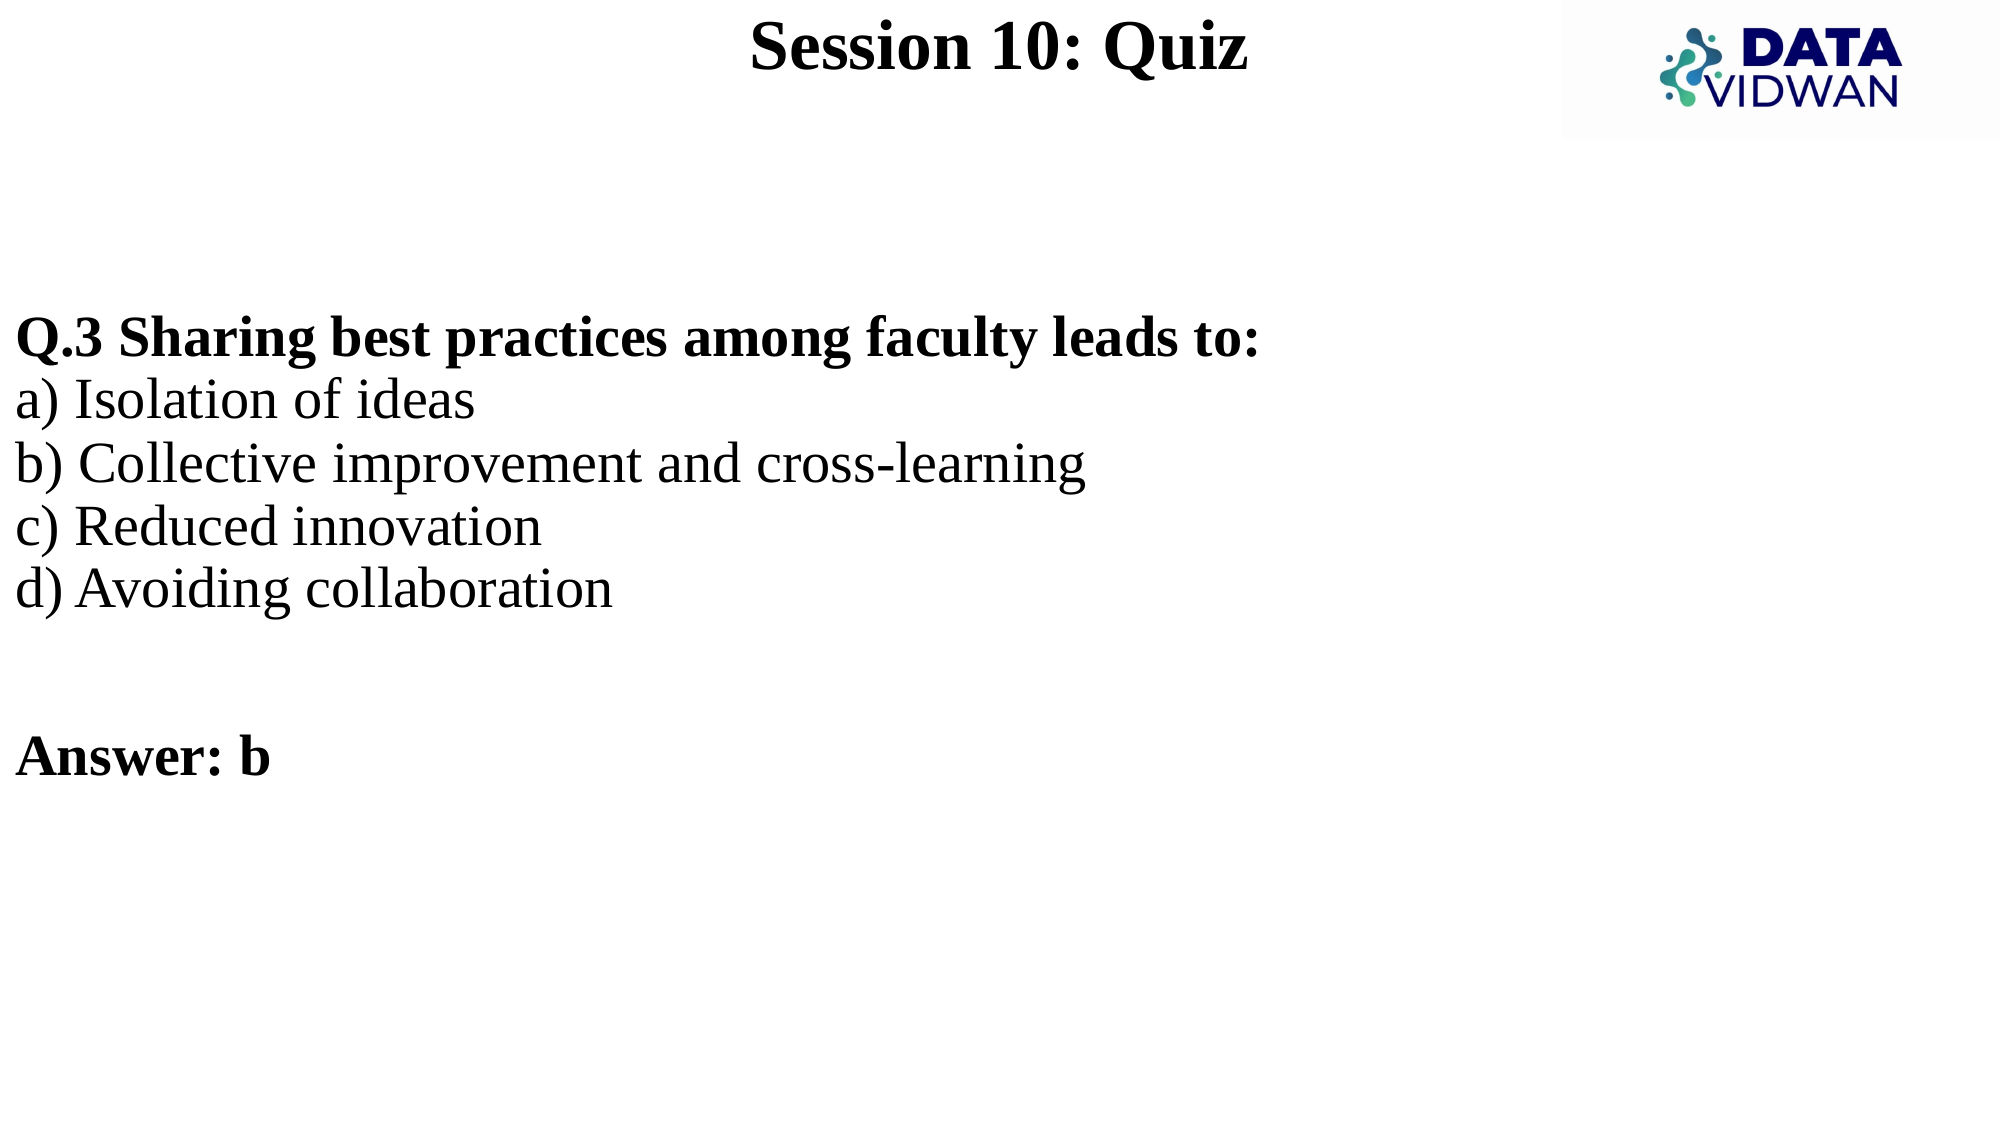

# Session 10: Quiz

Q.3 Sharing best practices among faculty leads to:
a) Isolation of ideas
b) Collective improvement and cross-learning
c) Reduced innovation
d) Avoiding collaboration

Answer: b